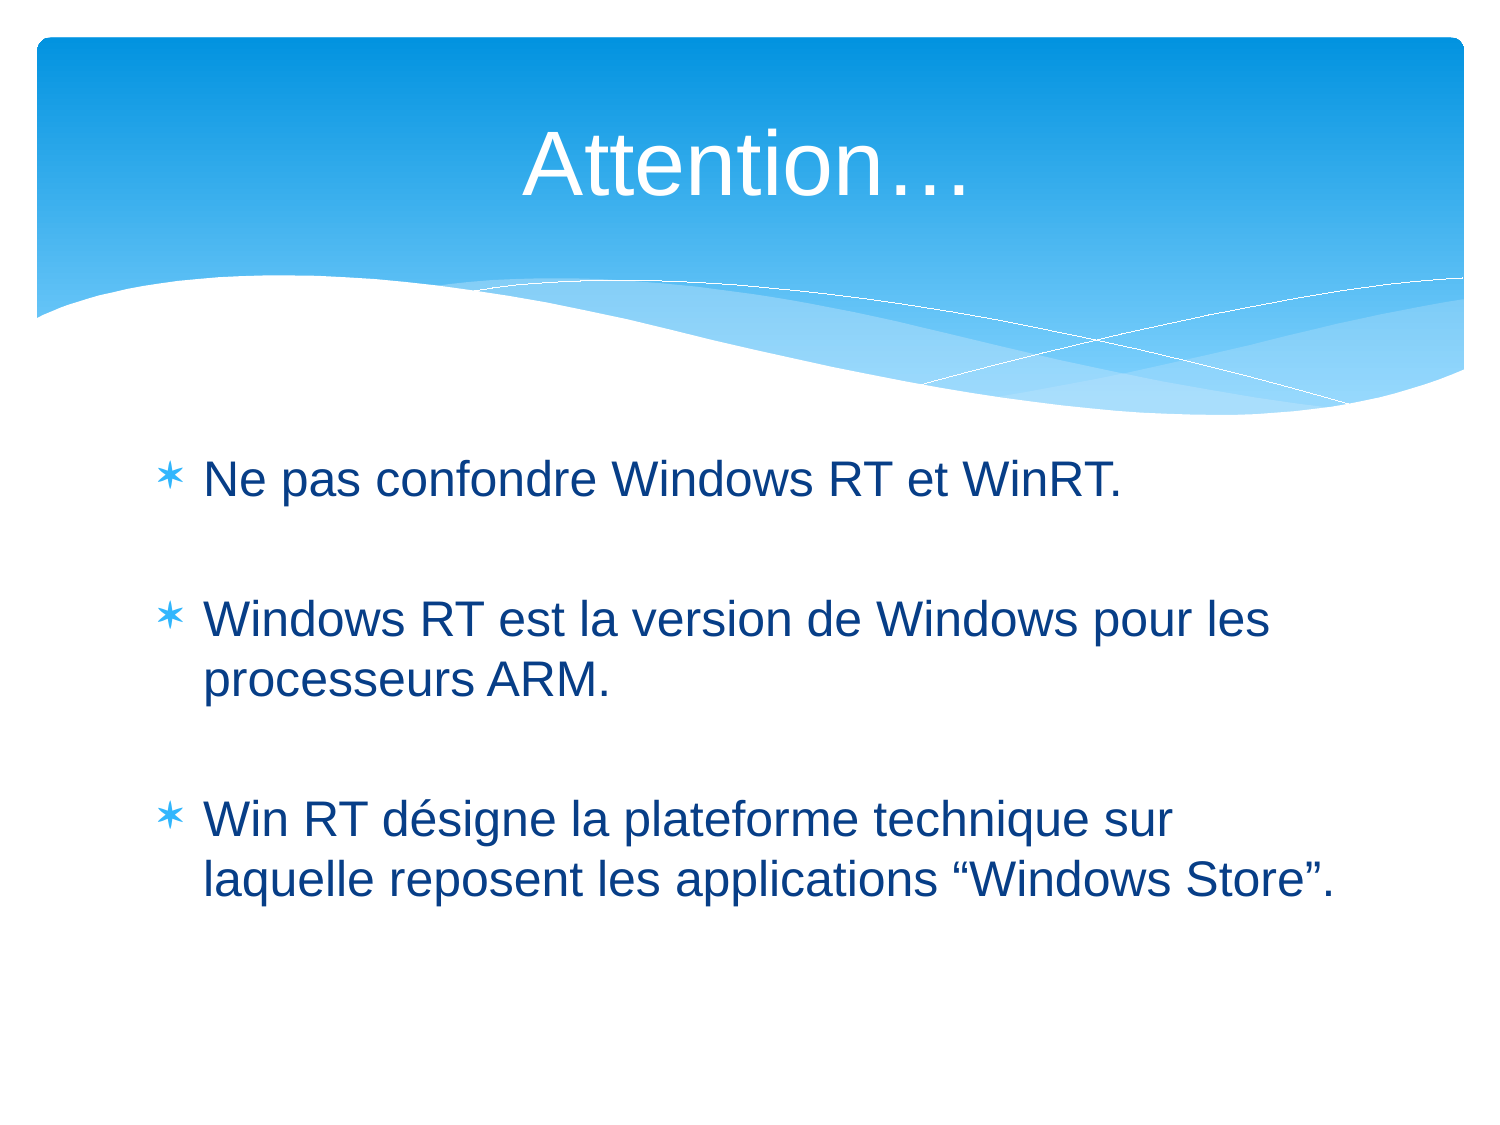

# Attention…
Ne pas confondre Windows RT et WinRT.

Windows RT est la version de Windows pour les processeurs ARM.

Win RT désigne la plateforme technique sur laquelle reposent les applications “Windows Store”.